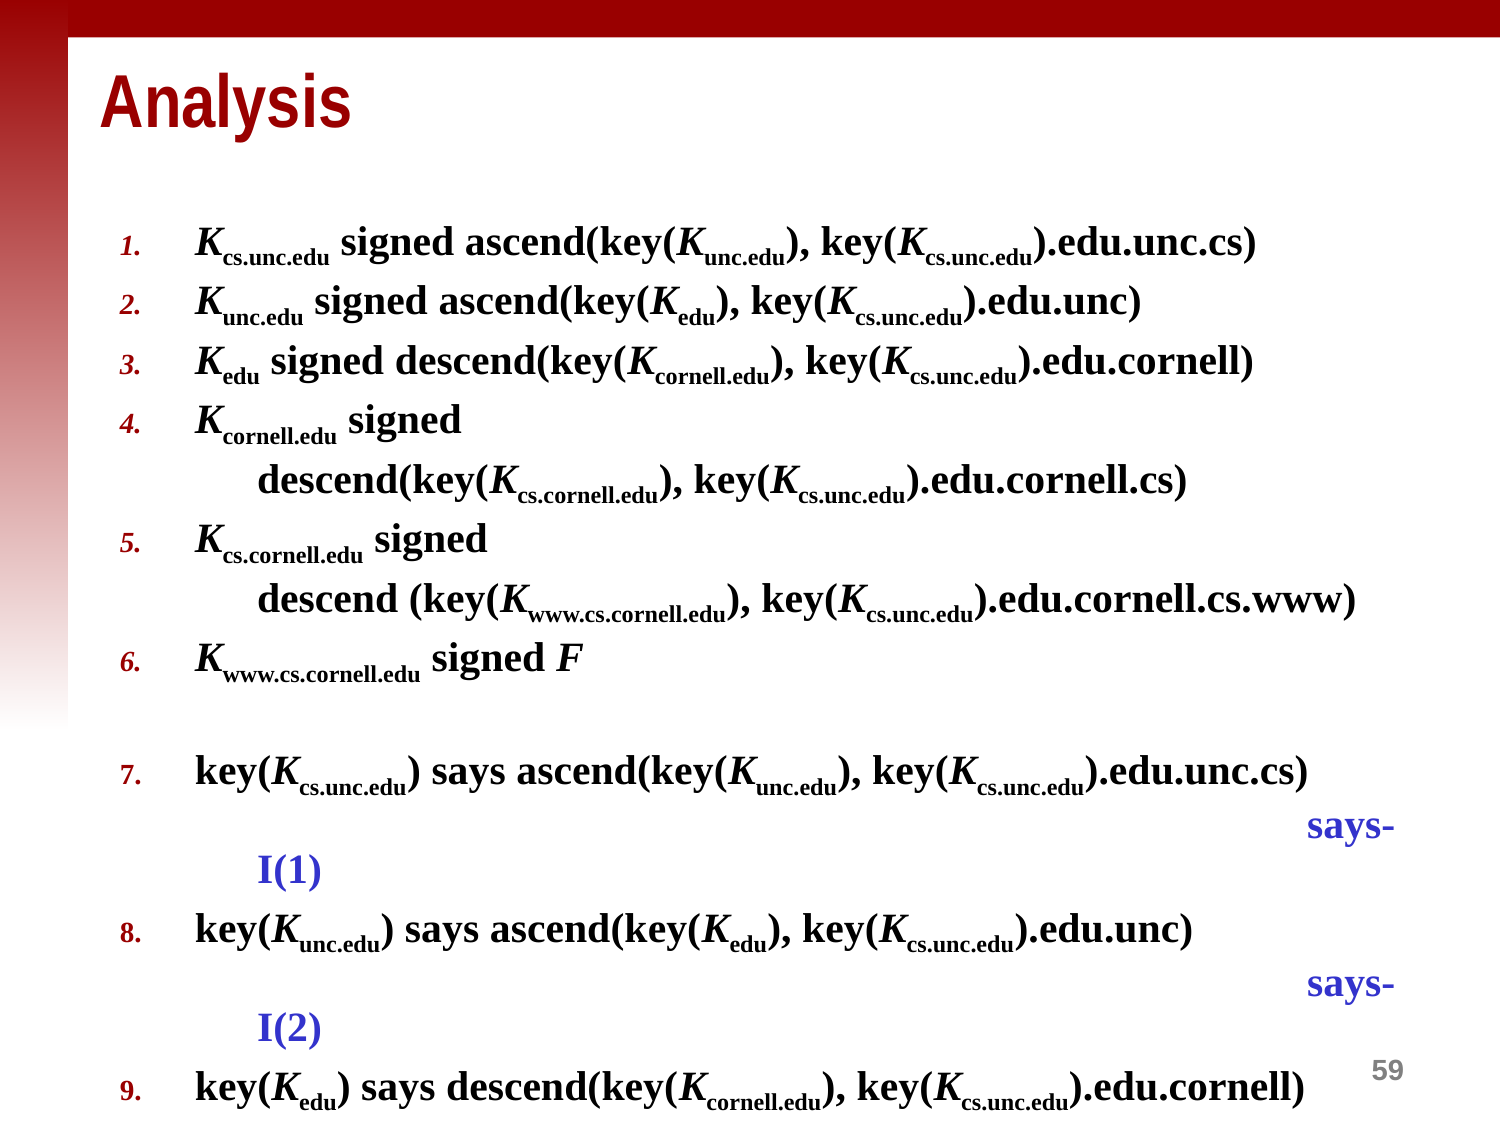

# Analysis
Kcs.unc.edu signed ascend(key(Kunc.edu), key(Kcs.unc.edu).edu.unc.cs)
Kunc.edu signed ascend(key(Kedu), key(Kcs.unc.edu).edu.unc)
Kedu signed descend(key(Kcornell.edu), key(Kcs.unc.edu).edu.cornell)
Kcornell.edu signed
	descend(key(Kcs.cornell.edu), key(Kcs.unc.edu).edu.cornell.cs)
Kcs.cornell.edu signed
	descend (key(Kwww.cs.cornell.edu), key(Kcs.unc.edu).edu.cornell.cs.www)
Kwww.cs.cornell.edu signed F

key(Kcs.unc.edu) says ascend(key(Kunc.edu), key(Kcs.unc.edu).edu.unc.cs)
								says-I(1)
key(Kunc.edu) says ascend(key(Kedu), key(Kcs.unc.edu).edu.unc)
								says-I(2)
key(Kedu) says descend(key(Kcornell.edu), key(Kcs.unc.edu).edu.cornell)
								says-I(3)